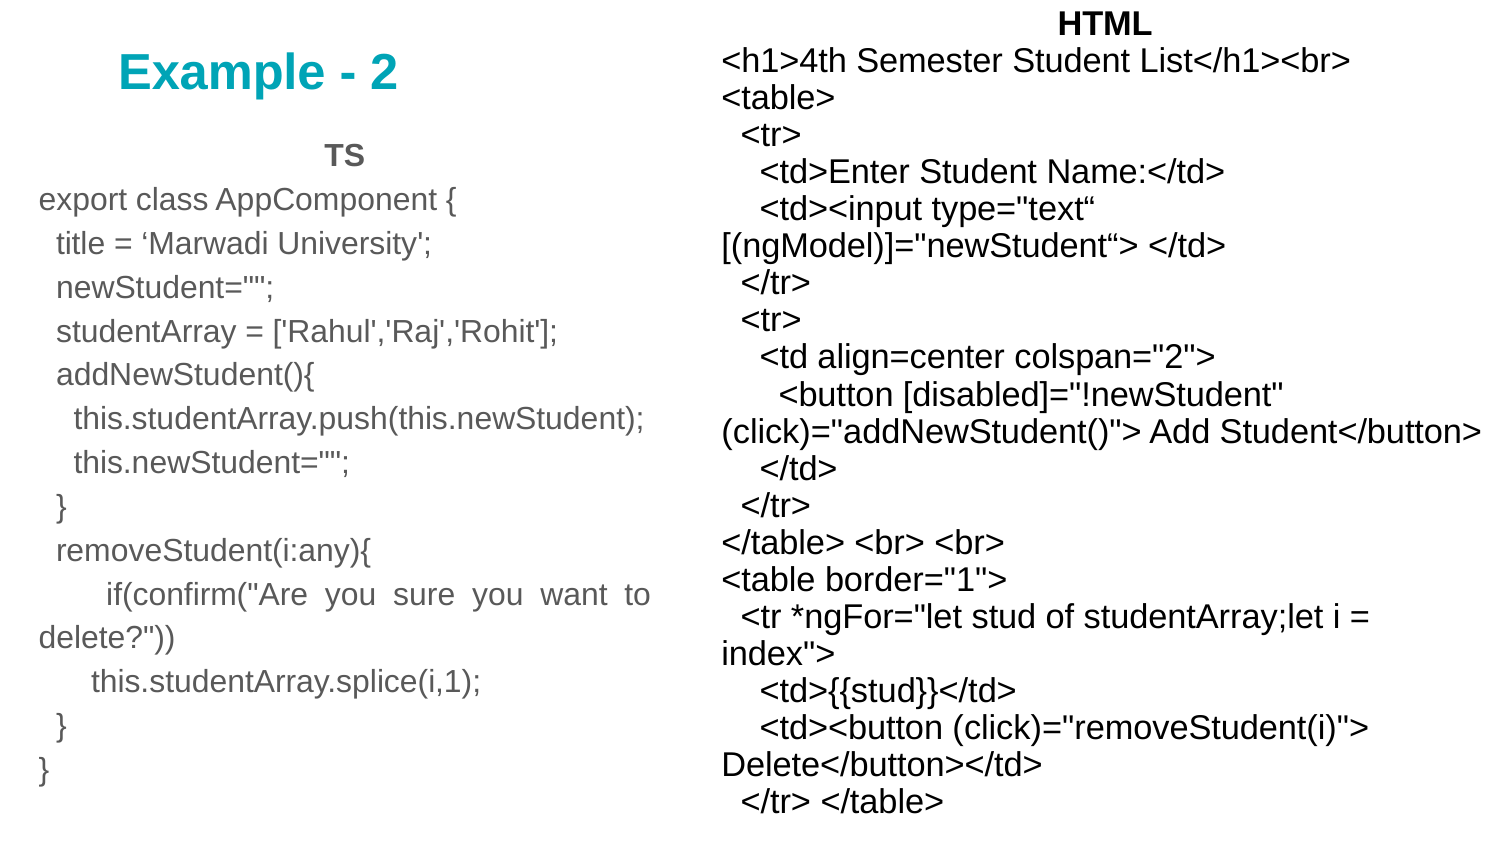

HTML
<h1>4th Semester Student List</h1><br>
<table>
  <tr>
    <td>Enter Student Name:</td>
    <td><input type="text“ [(ngModel)]="newStudent“> </td>
  </tr>
  <tr>
    <td align=center colspan="2">
      <button [disabled]="!newStudent" (click)="addNewStudent()"> Add Student</button>
    </td>
  </tr>
</table> <br> <br>
<table border="1">
  <tr *ngFor="let stud of studentArray;let i = index">
    <td>{{stud}}</td>
    <td><button (click)="removeStudent(i)"> Delete</button></td>
  </tr> </table>
# Example - 2
TS
export class AppComponent {
  title = ‘Marwadi University';
  newStudent="";
  studentArray = ['Rahul','Raj','Rohit'];
  addNewStudent(){
    this.studentArray.push(this.newStudent);
    this.newStudent="";
  }
  removeStudent(i:any){
    if(confirm("Are you sure you want to delete?"))
      this.studentArray.splice(i,1);
  }
}